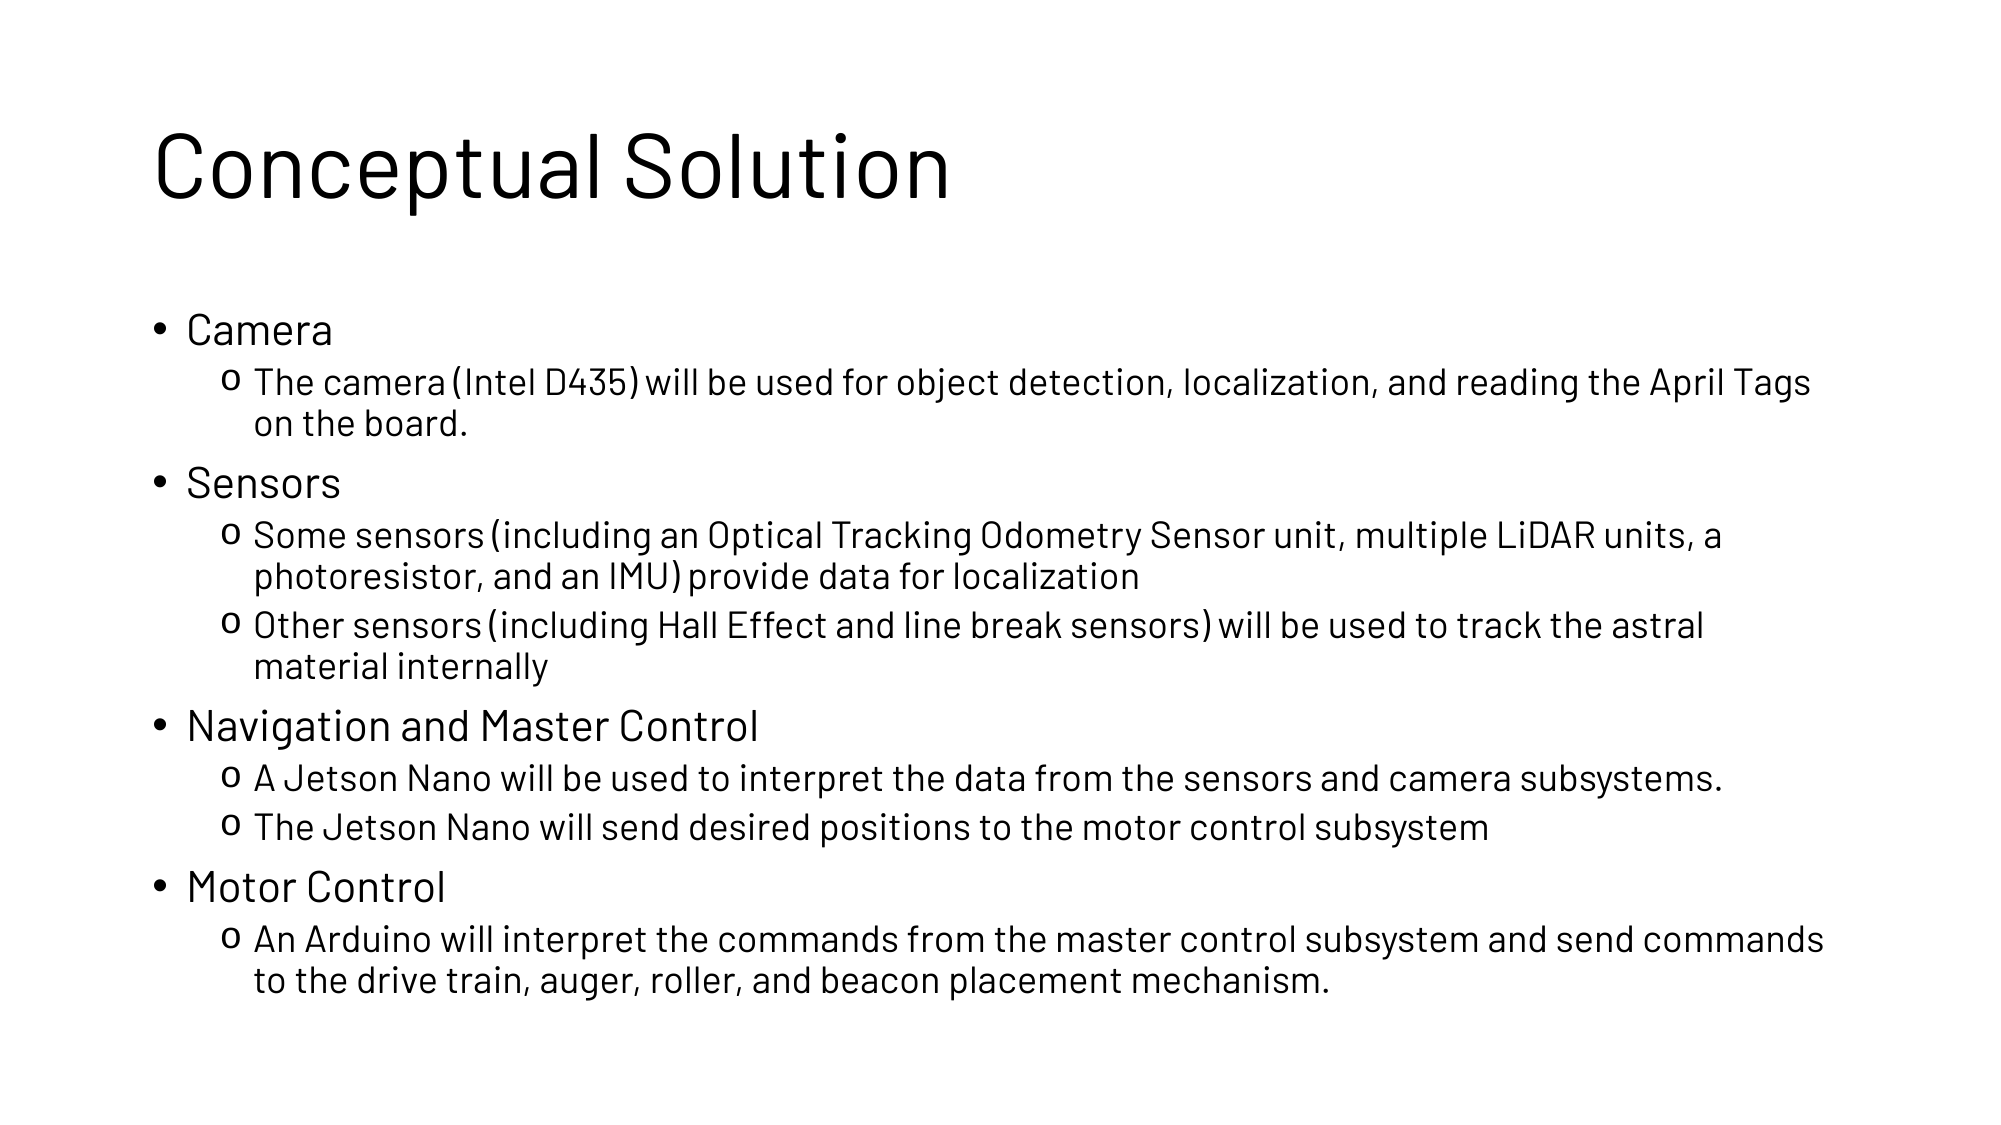

# Conceptual Solution
Camera
The camera (Intel D435) will be used for object detection, localization, and reading the April Tags on the board.
Sensors
Some sensors (including an Optical Tracking Odometry Sensor unit, multiple LiDAR units, a photoresistor, and an IMU) provide data for localization
Other sensors (including Hall Effect and line break sensors) will be used to track the astral material internally
Navigation and Master Control
A Jetson Nano will be used to interpret the data from the sensors and camera subsystems.
The Jetson Nano will send desired positions to the motor control subsystem
Motor Control
An Arduino will interpret the commands from the master control subsystem and send commands to the drive train, auger, roller, and beacon placement mechanism.